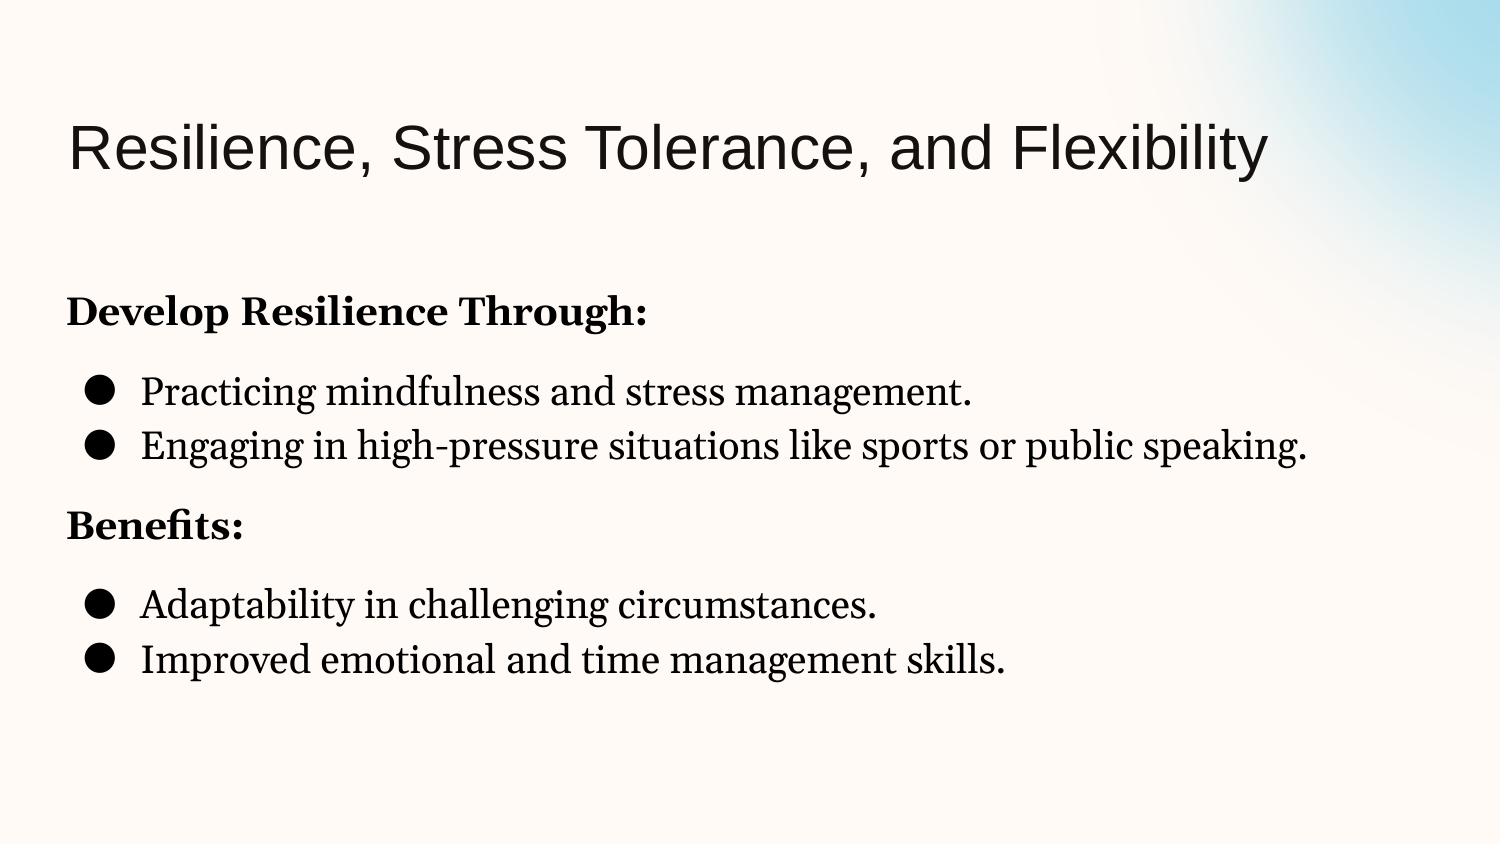

# Resilience, Stress Tolerance, and Flexibility
Develop Resilience Through:
Practicing mindfulness and stress management.
Engaging in high-pressure situations like sports or public speaking.
Benefits:
Adaptability in challenging circumstances.
Improved emotional and time management skills.